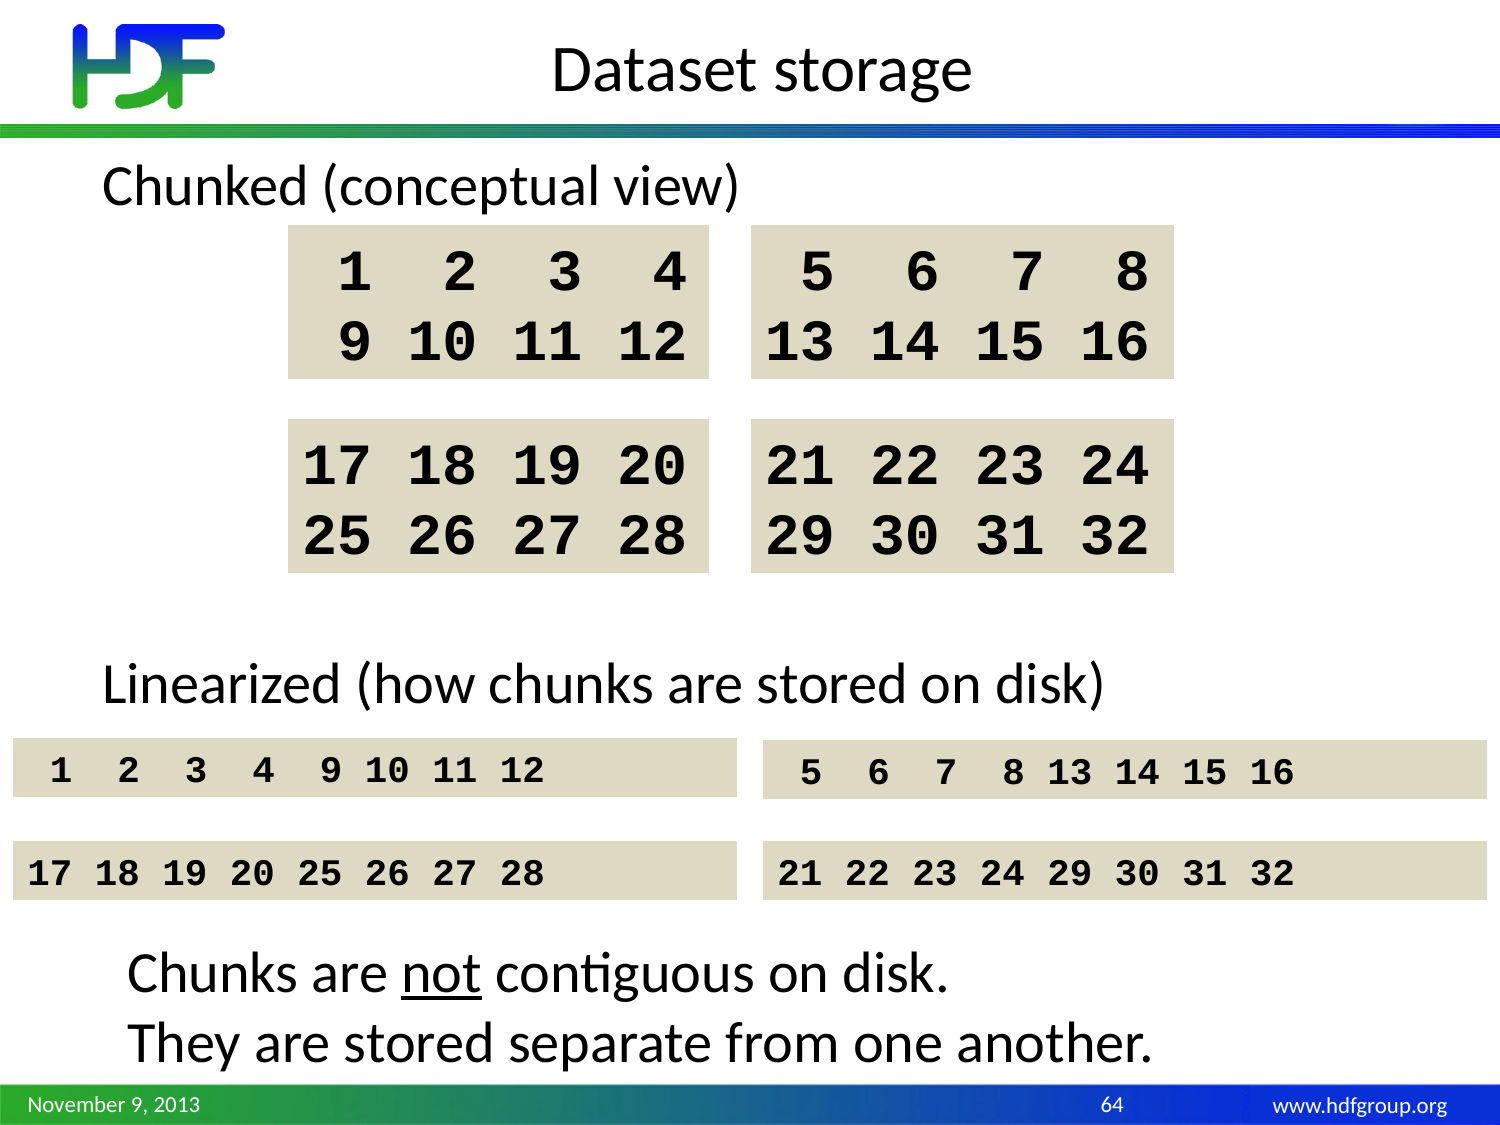

# Dataset storage
Chunked (conceptual view)
 1  2  3  4
 9 10 11 12
 5  6  7  8
13 14 15 16
17 18 19 20
25 26 27 28
21 22 23 24
29 30 31 32
Linearized (how chunks are stored on disk)
 1  2  3  4  9 10 11 12
 5  6  7  8 13 14 15 16
17 18 19 20 25 26 27 28
21 22 23 24 29 30 31 32
Chunks are not contiguous on disk.
They are stored separate from one another.
November 9, 2013
64